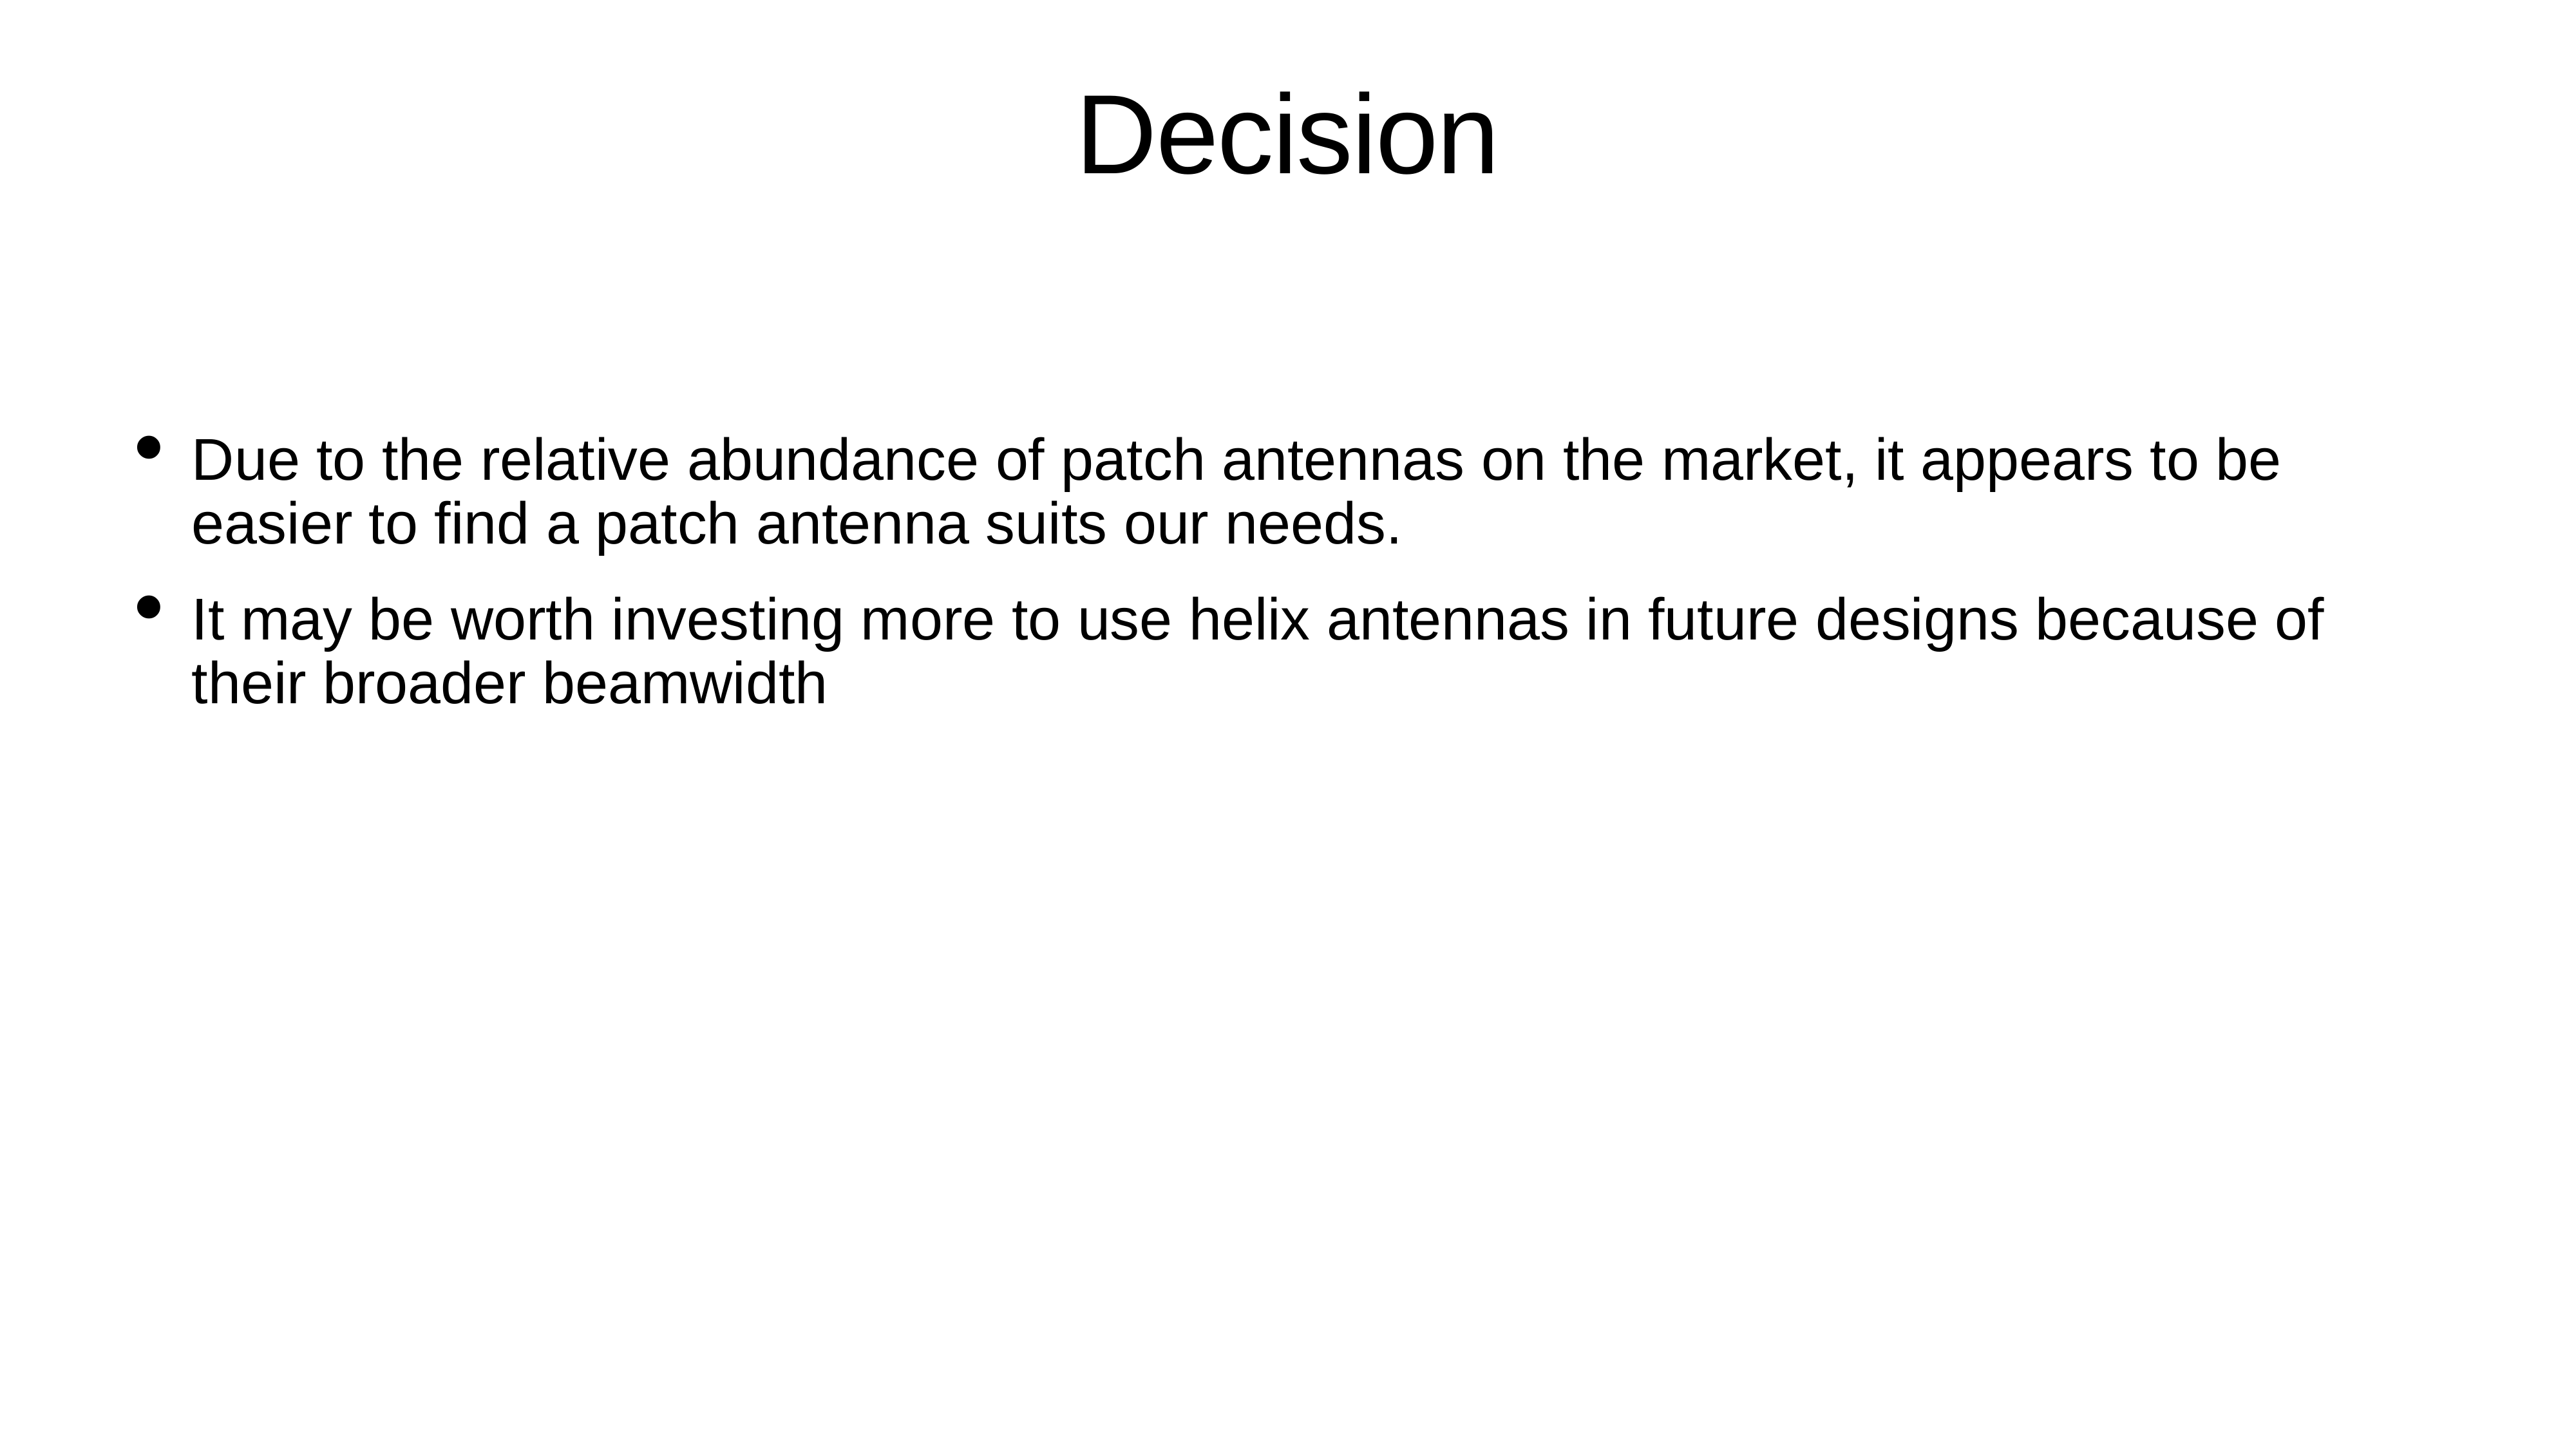

# Decision
Due to the relative abundance of patch antennas on the market, it appears to be easier to find a patch antenna suits our needs.
It may be worth investing more to use helix antennas in future designs because of their broader beamwidth